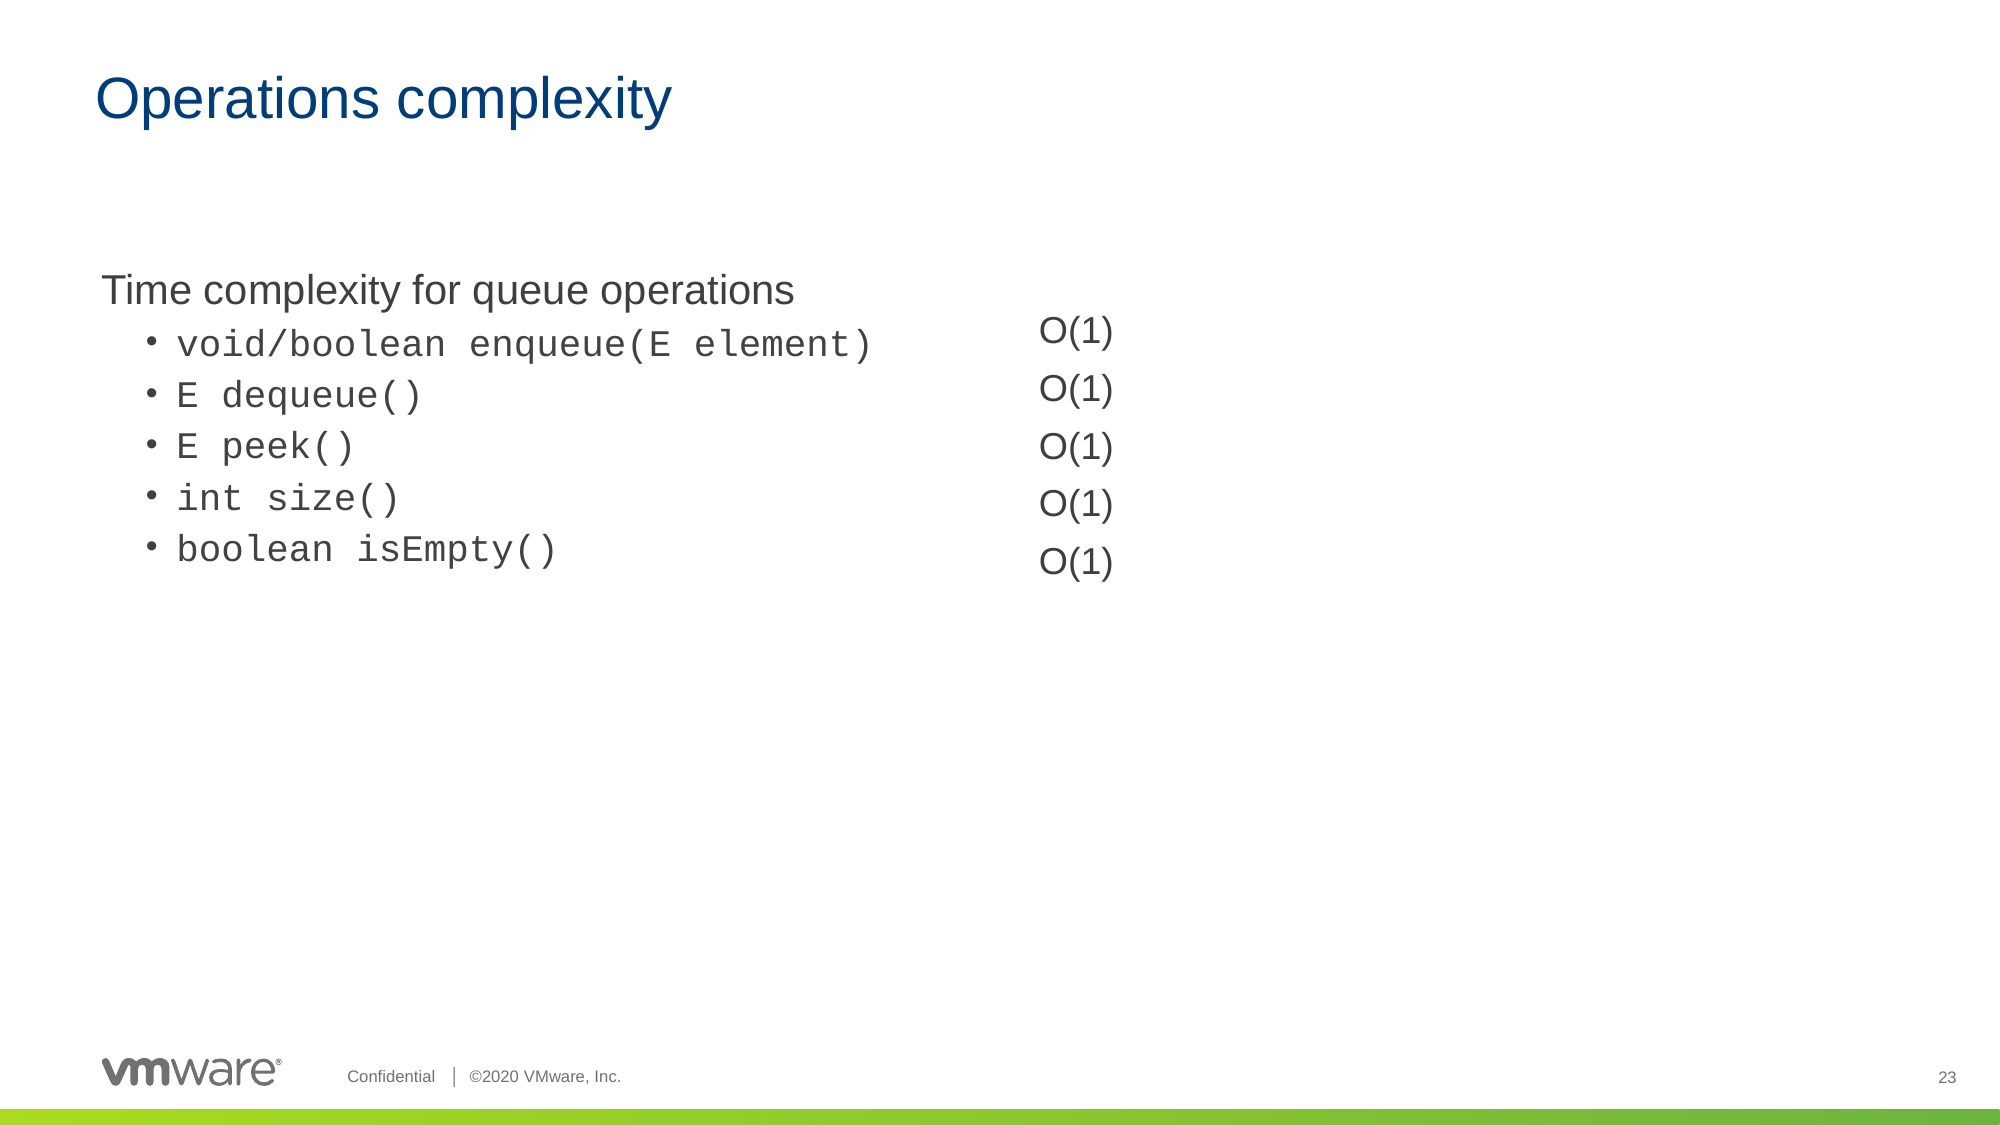

# Operations complexity
Time complexity for queue operations
void/boolean enqueue(E element)
E dequeue()
E peek()
int size()
boolean isEmpty()
O(1)
O(1)
O(1)
O(1)
O(1)